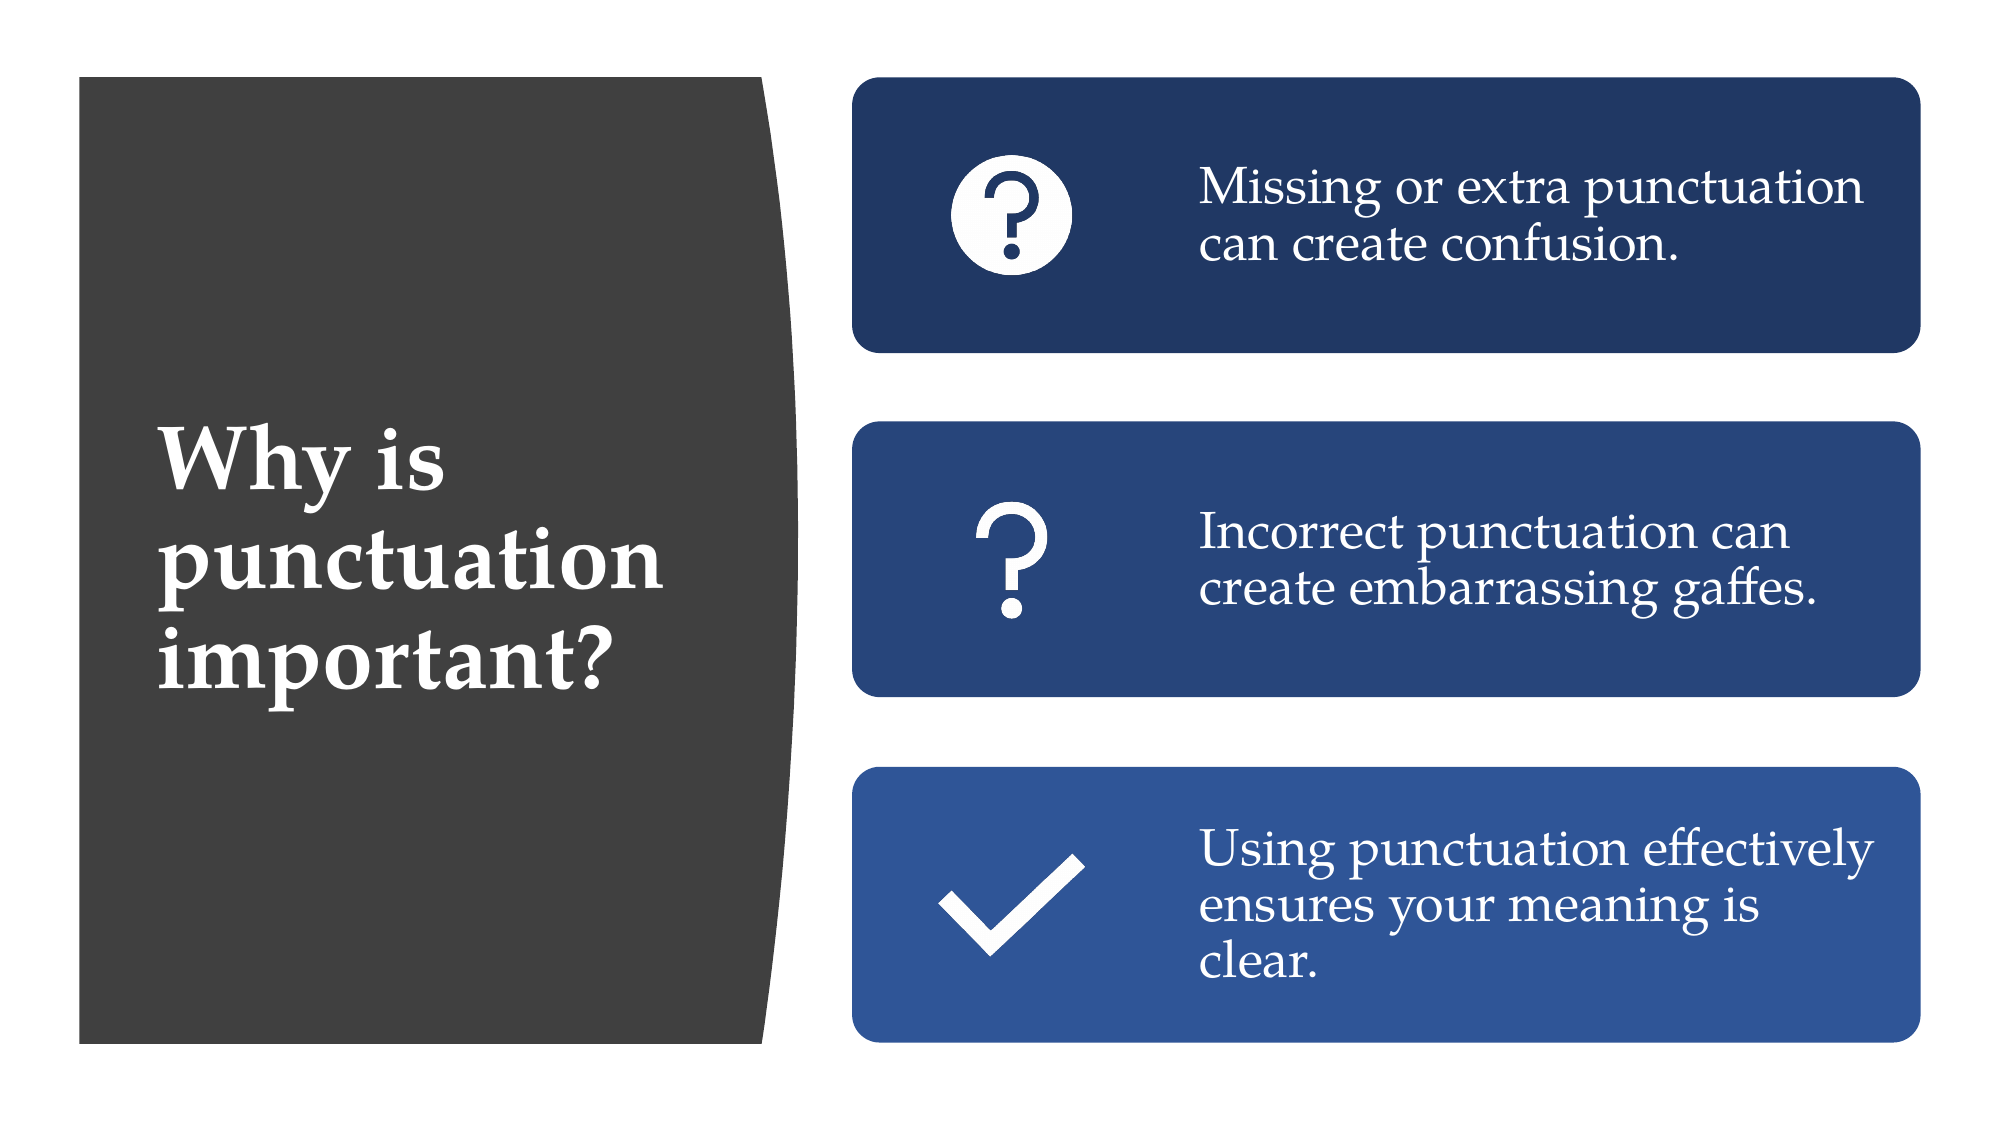

Missing or extra punctuation can create confusion.
Incorrect punctuation can create embarrassing gaffes.
Using punctuation effectively ensures your meaning is clear.

# Why is punctuation important?